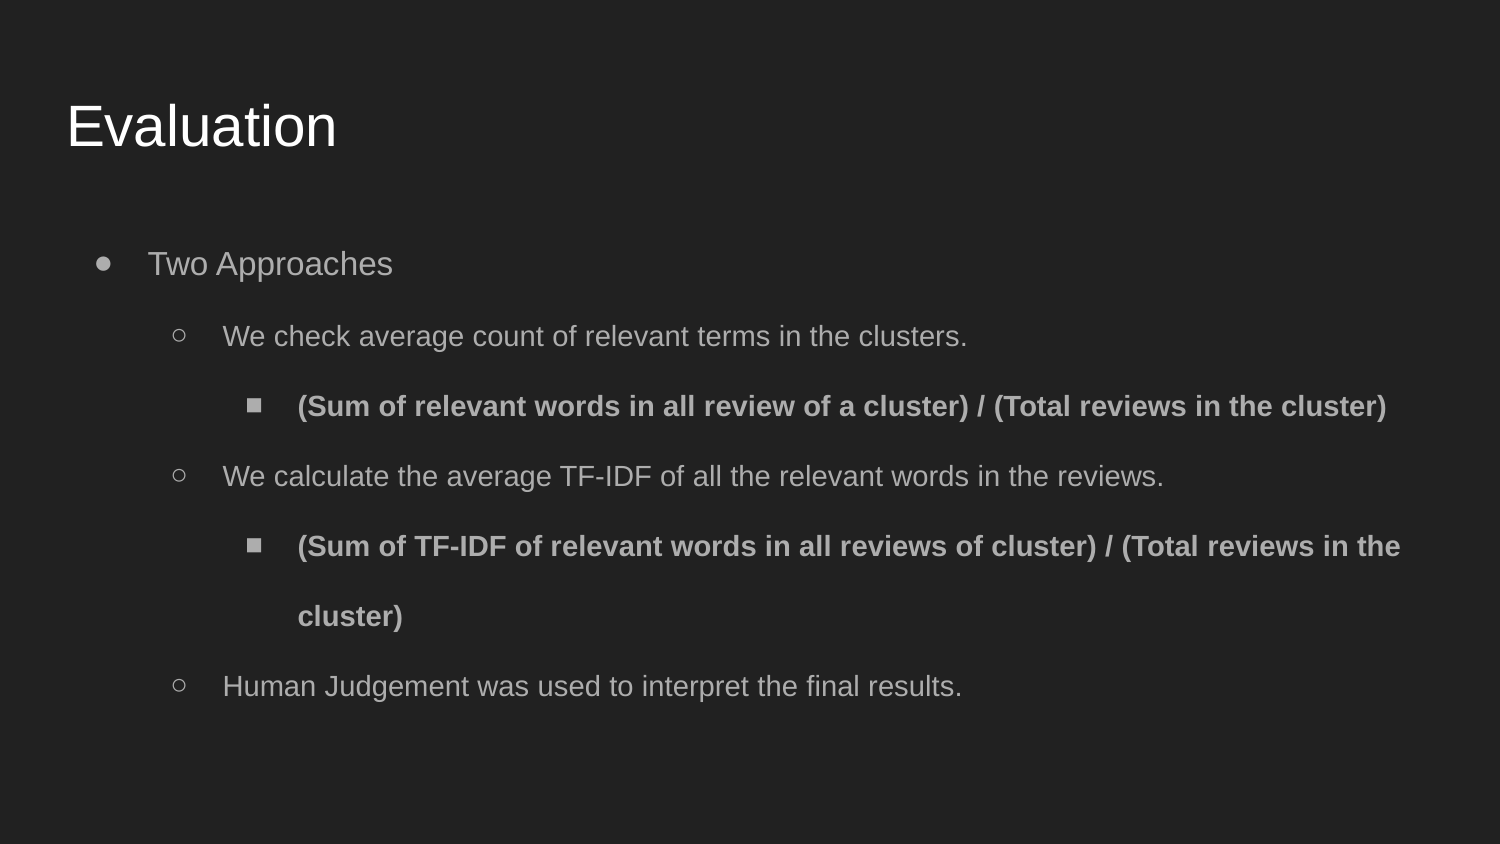

# Evaluation
Two Approaches
We check average count of relevant terms in the clusters.
(Sum of relevant words in all review of a cluster) / (Total reviews in the cluster)
We calculate the average TF-IDF of all the relevant words in the reviews.
(Sum of TF-IDF of relevant words in all reviews of cluster) / (Total reviews in the cluster)
Human Judgement was used to interpret the final results.